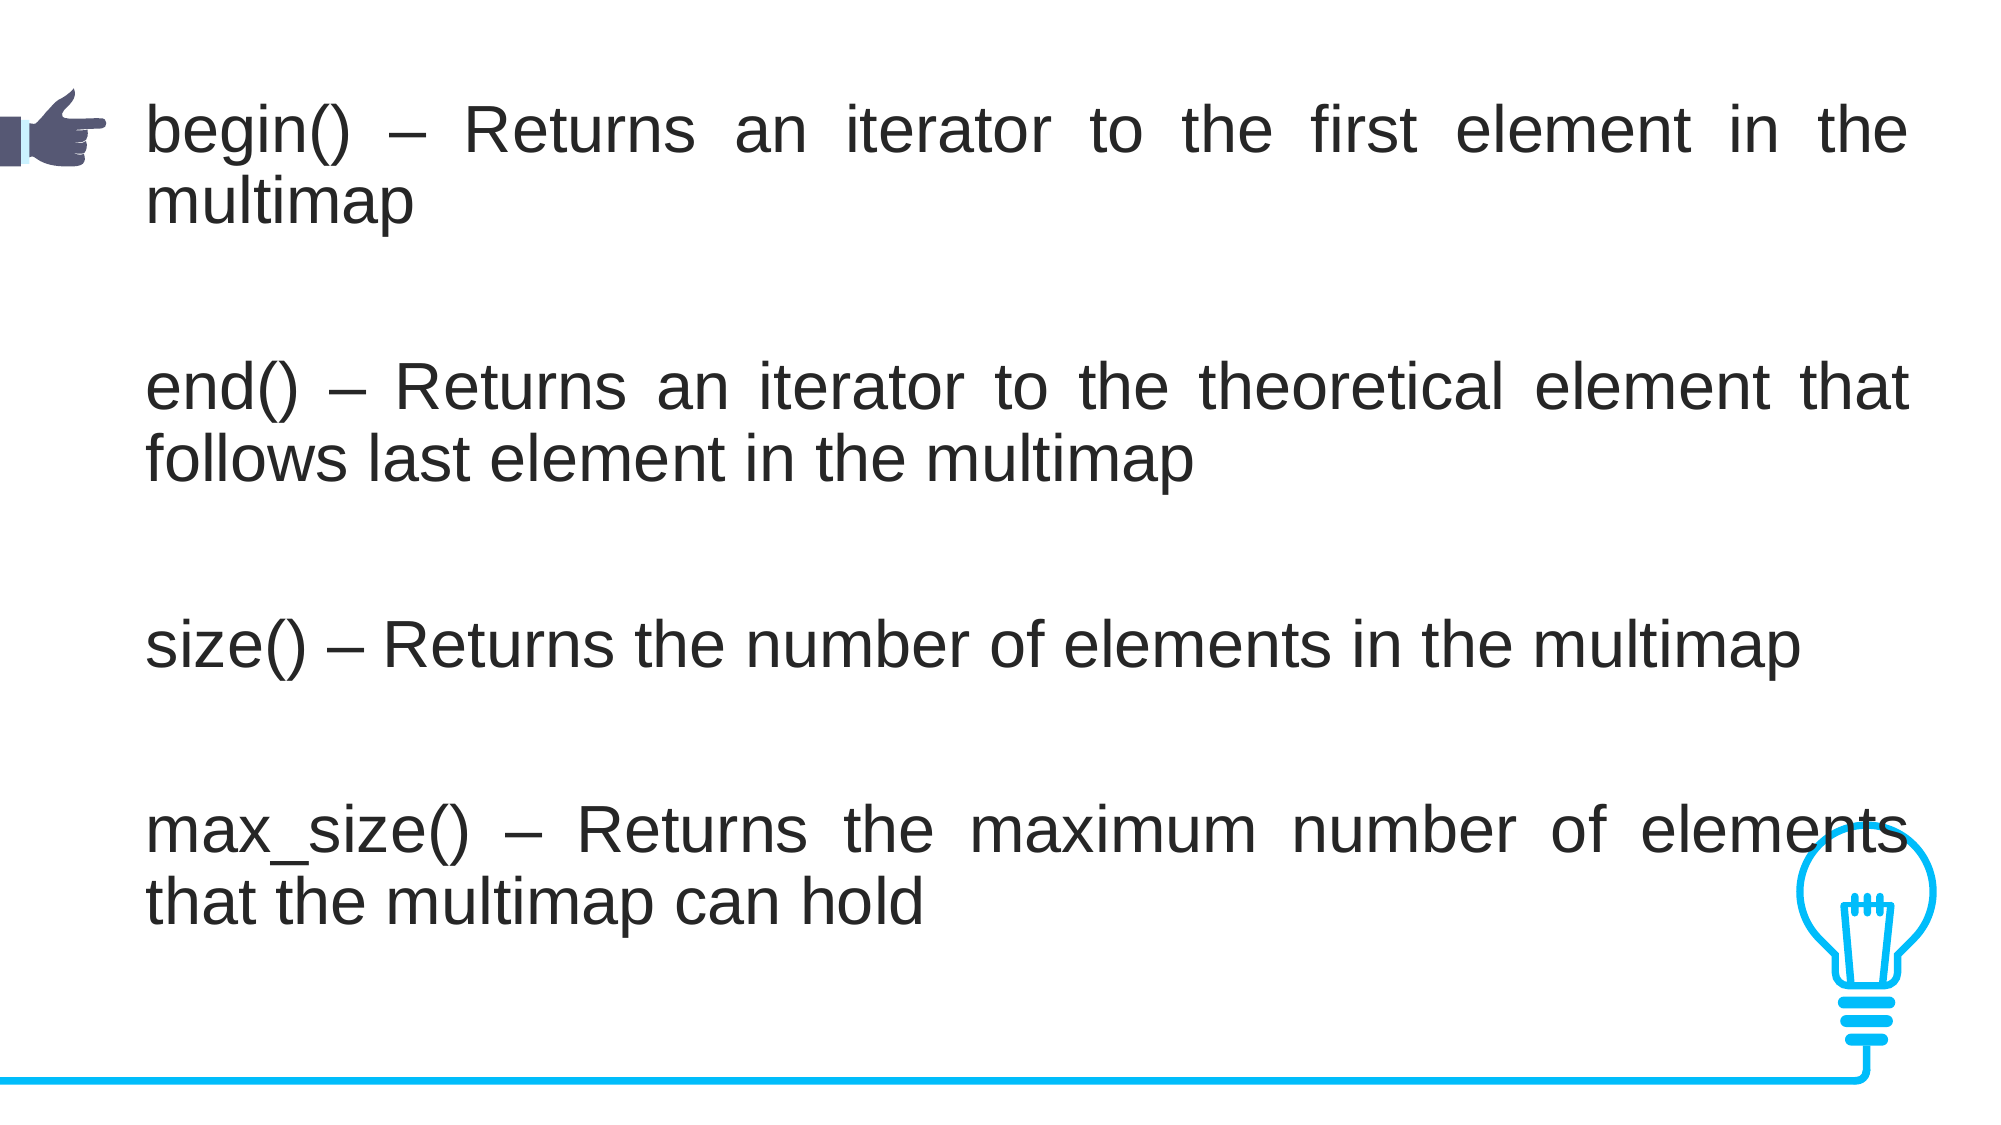

begin() – Returns an iterator to the first element in the multimap

end() – Returns an iterator to the theoretical element that follows last element in the multimap

size() – Returns the number of elements in the multimap

max_size() – Returns the maximum number of elements that the multimap can hold